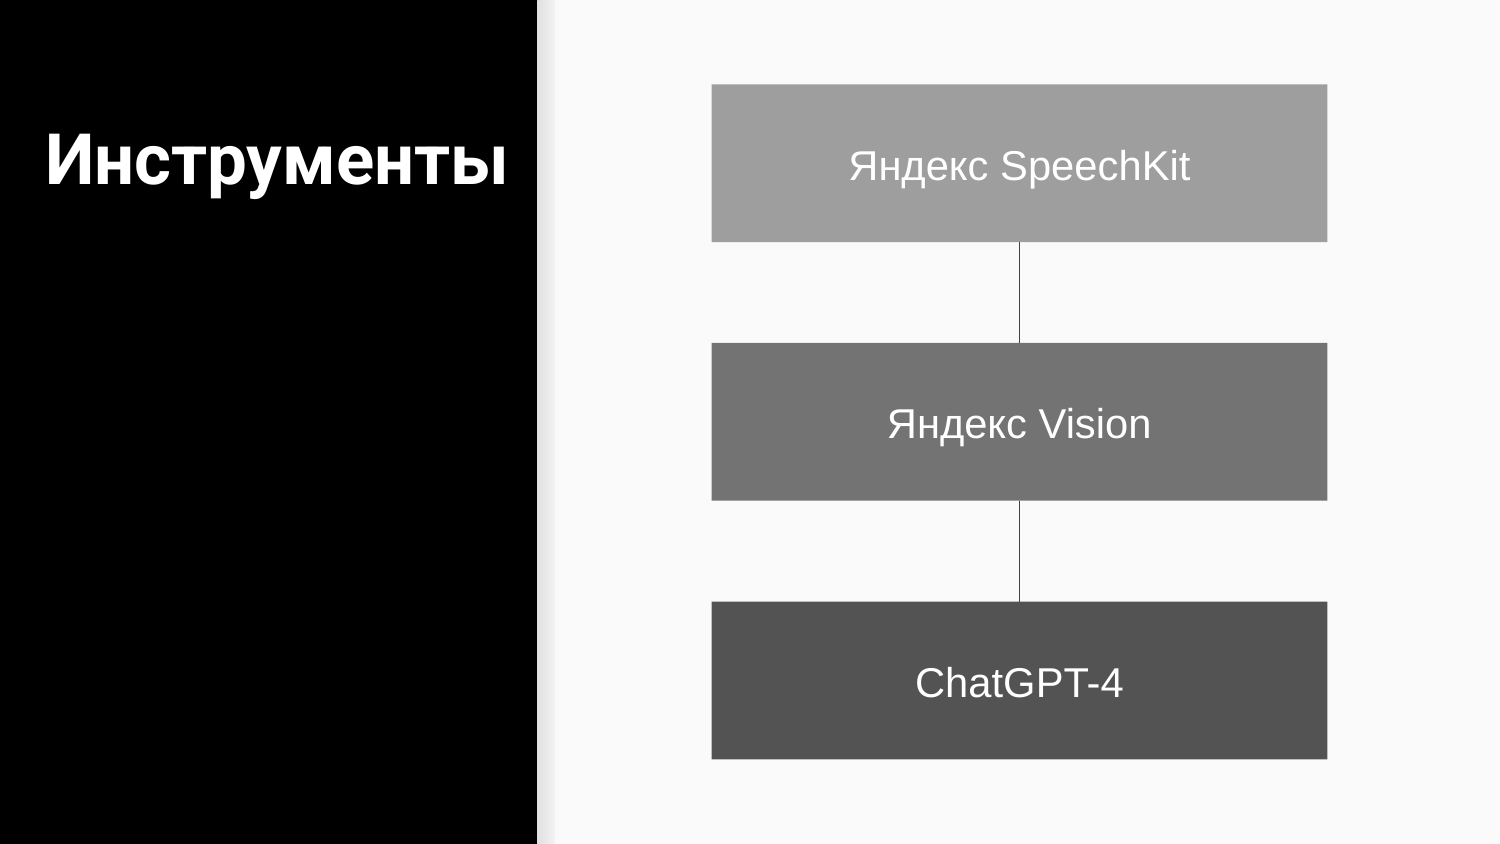

Инструменты
# Яндекс SpeechKit
Яндекс Vision
ChatGPT-4